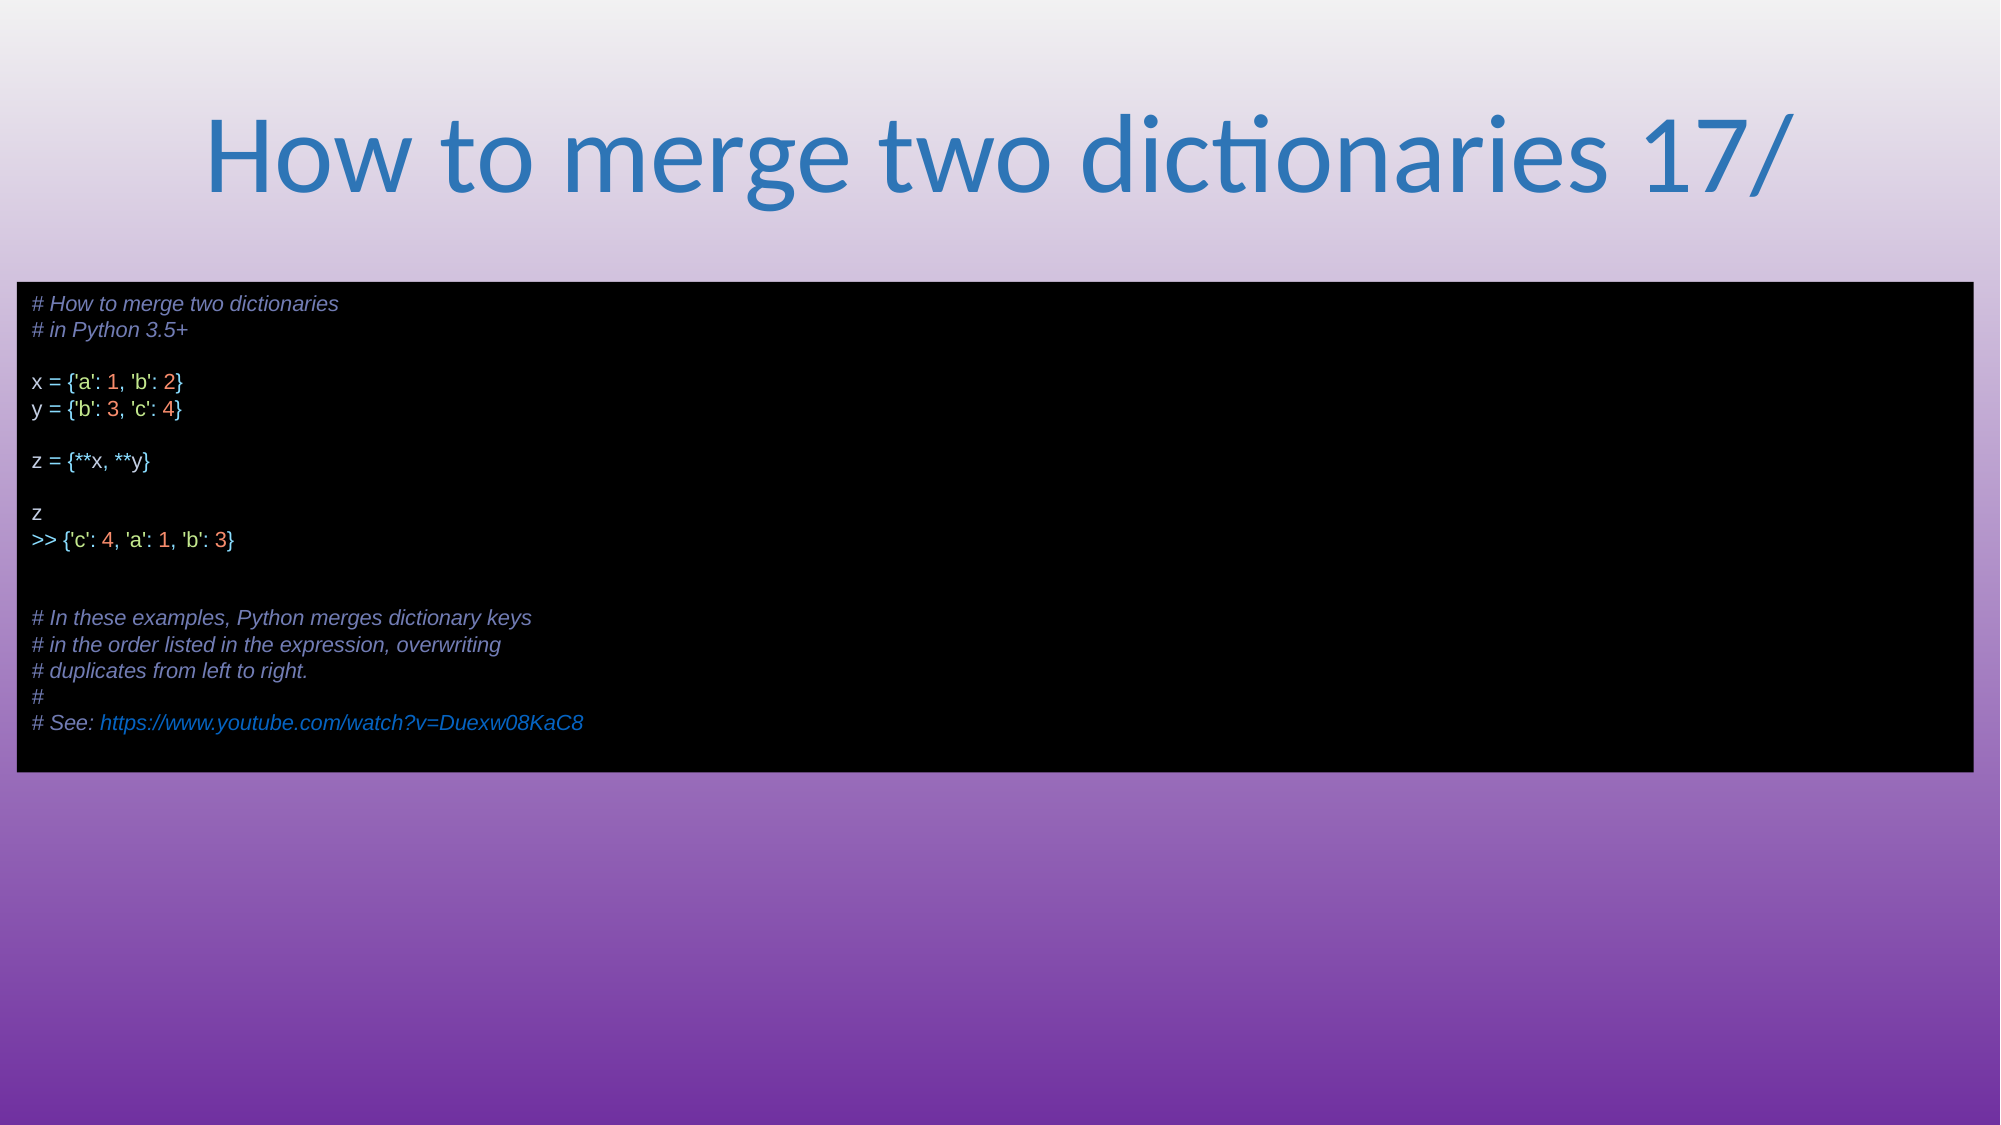

# How to merge two dictionaries 17/
# How to merge two dictionaries # in Python 3.5+ x = {'a': 1, 'b': 2} y = {'b': 3, 'c': 4} z = {**x, **y} z >> {'c': 4, 'a': 1, 'b': 3} # In these examples, Python merges dictionary keys # in the order listed in the expression, overwriting # duplicates from left to right. # # See: https://www.youtube.com/watch?v=Duexw08KaC8

130